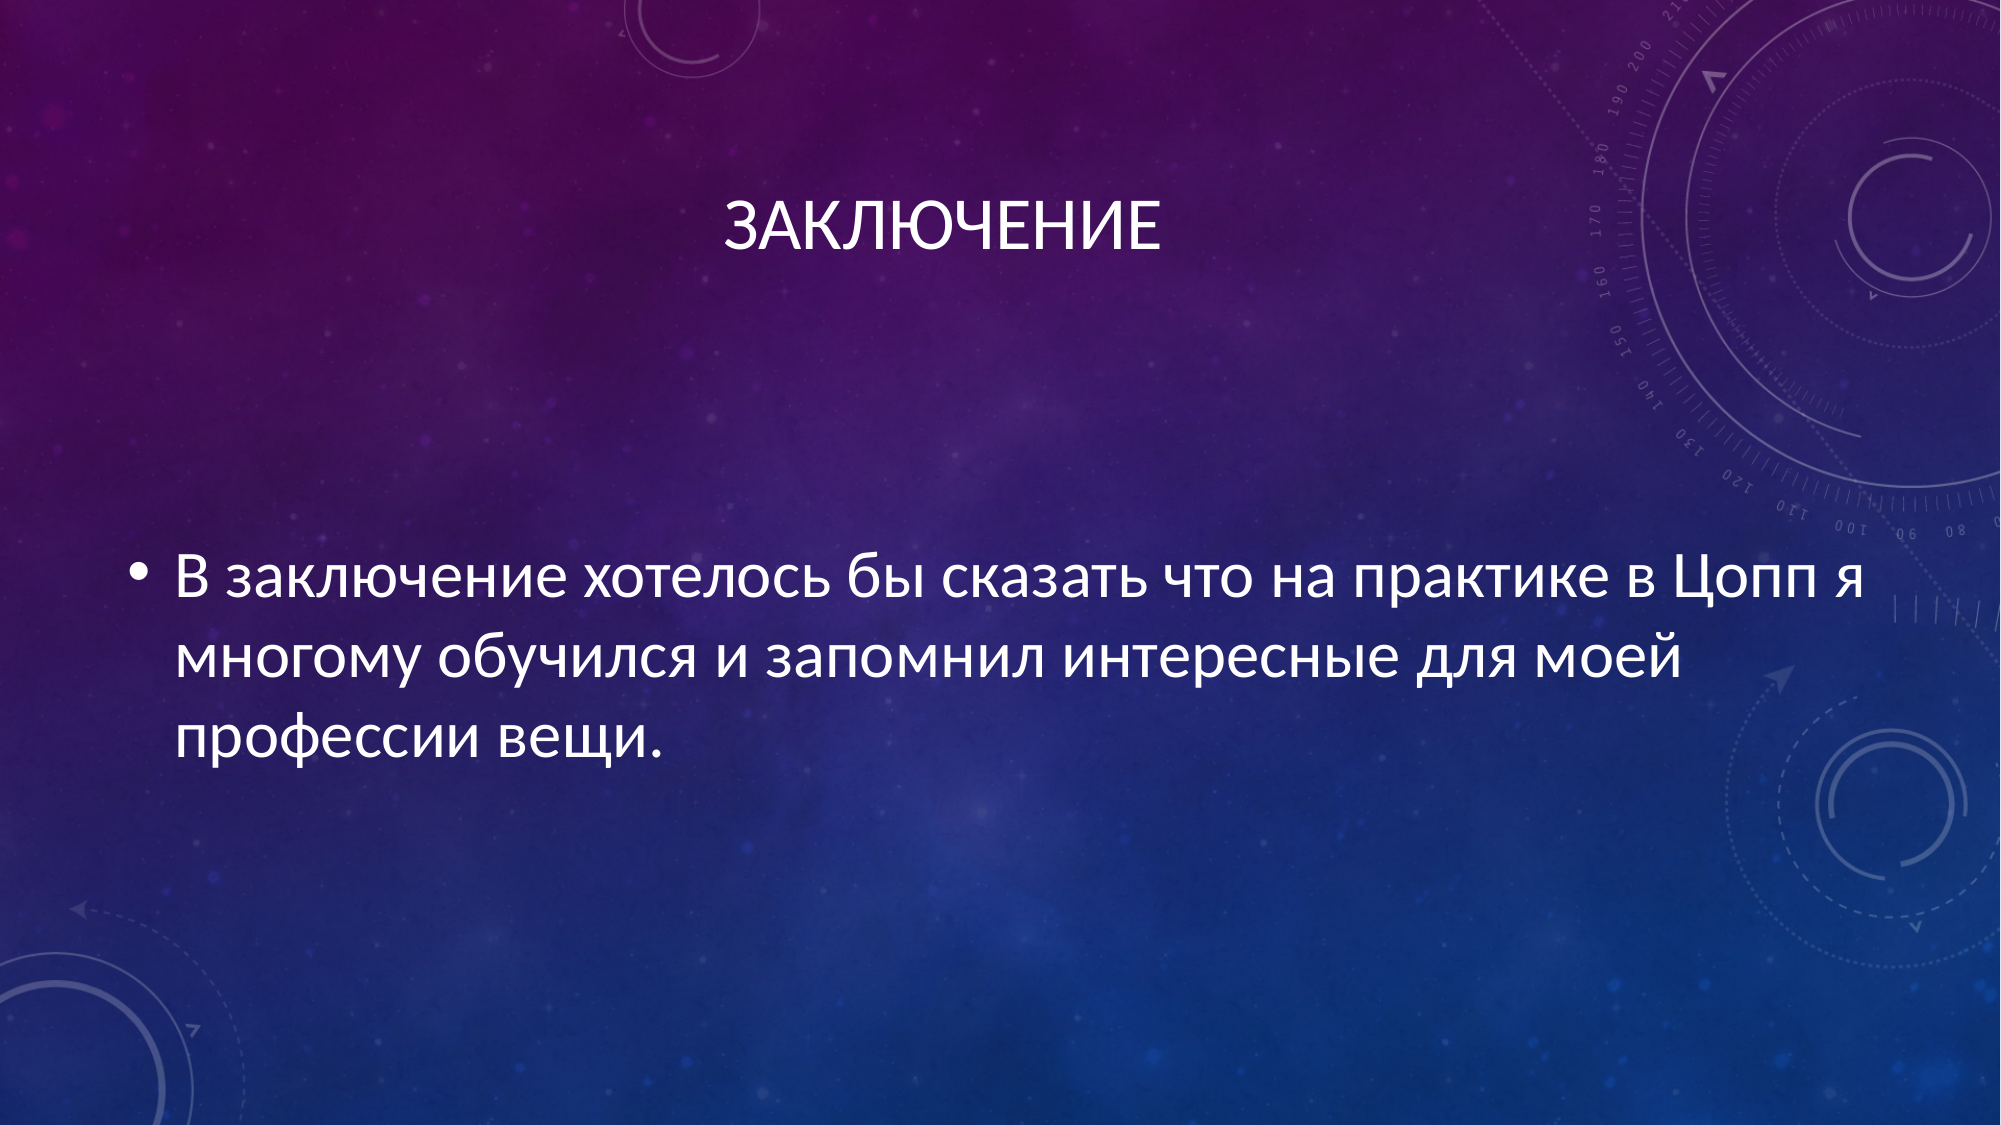

# Заключение
В заключение хотелось бы сказать что на практике в Цопп я многому обучился и запомнил интересные для моей профессии вещи.